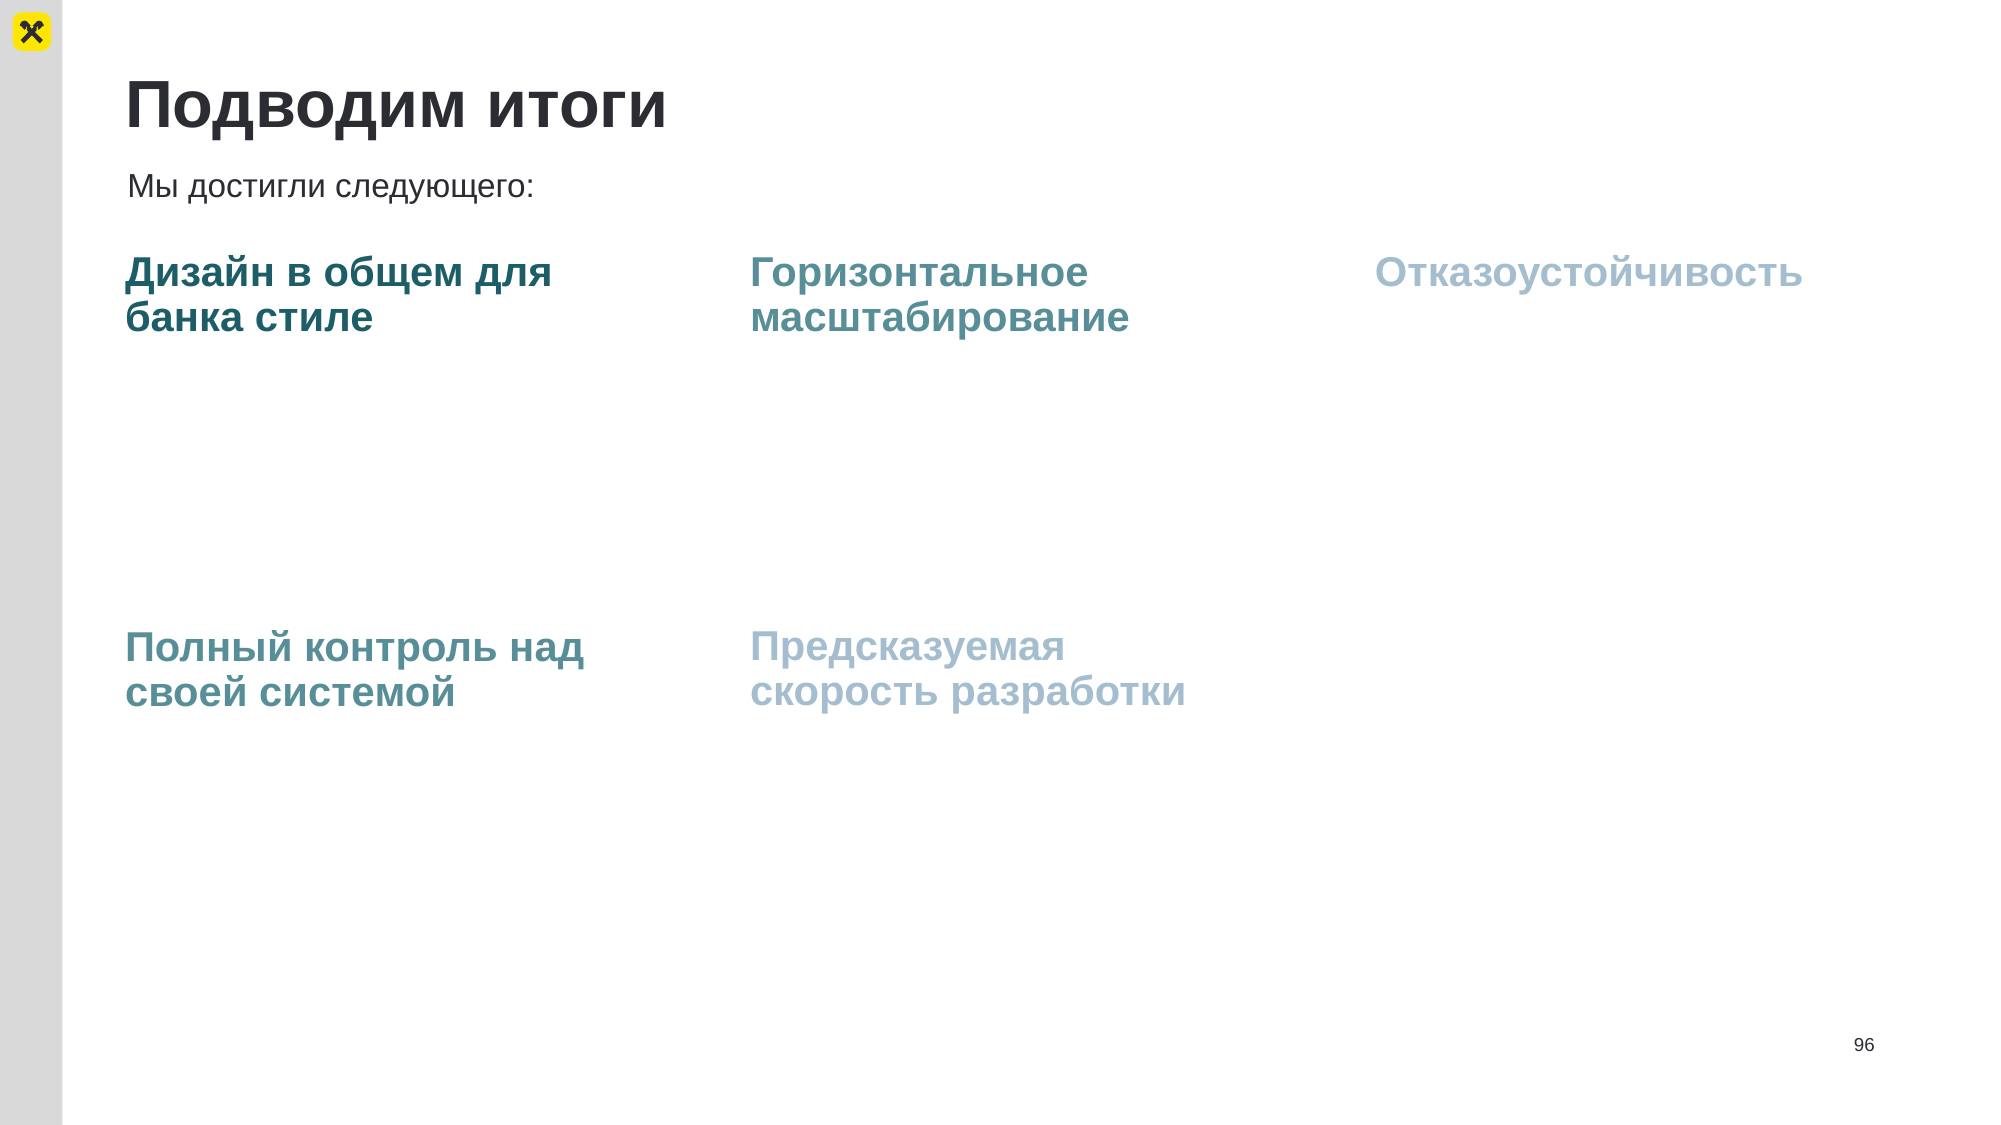

# Подводим итоги
Мы достигли следующего:

Дизайн в общем для банка стиле
Горизонтальное масштабирование
Отказоустойчивость
Предсказуемая скорость разработки
Полный контроль над своей системой
96